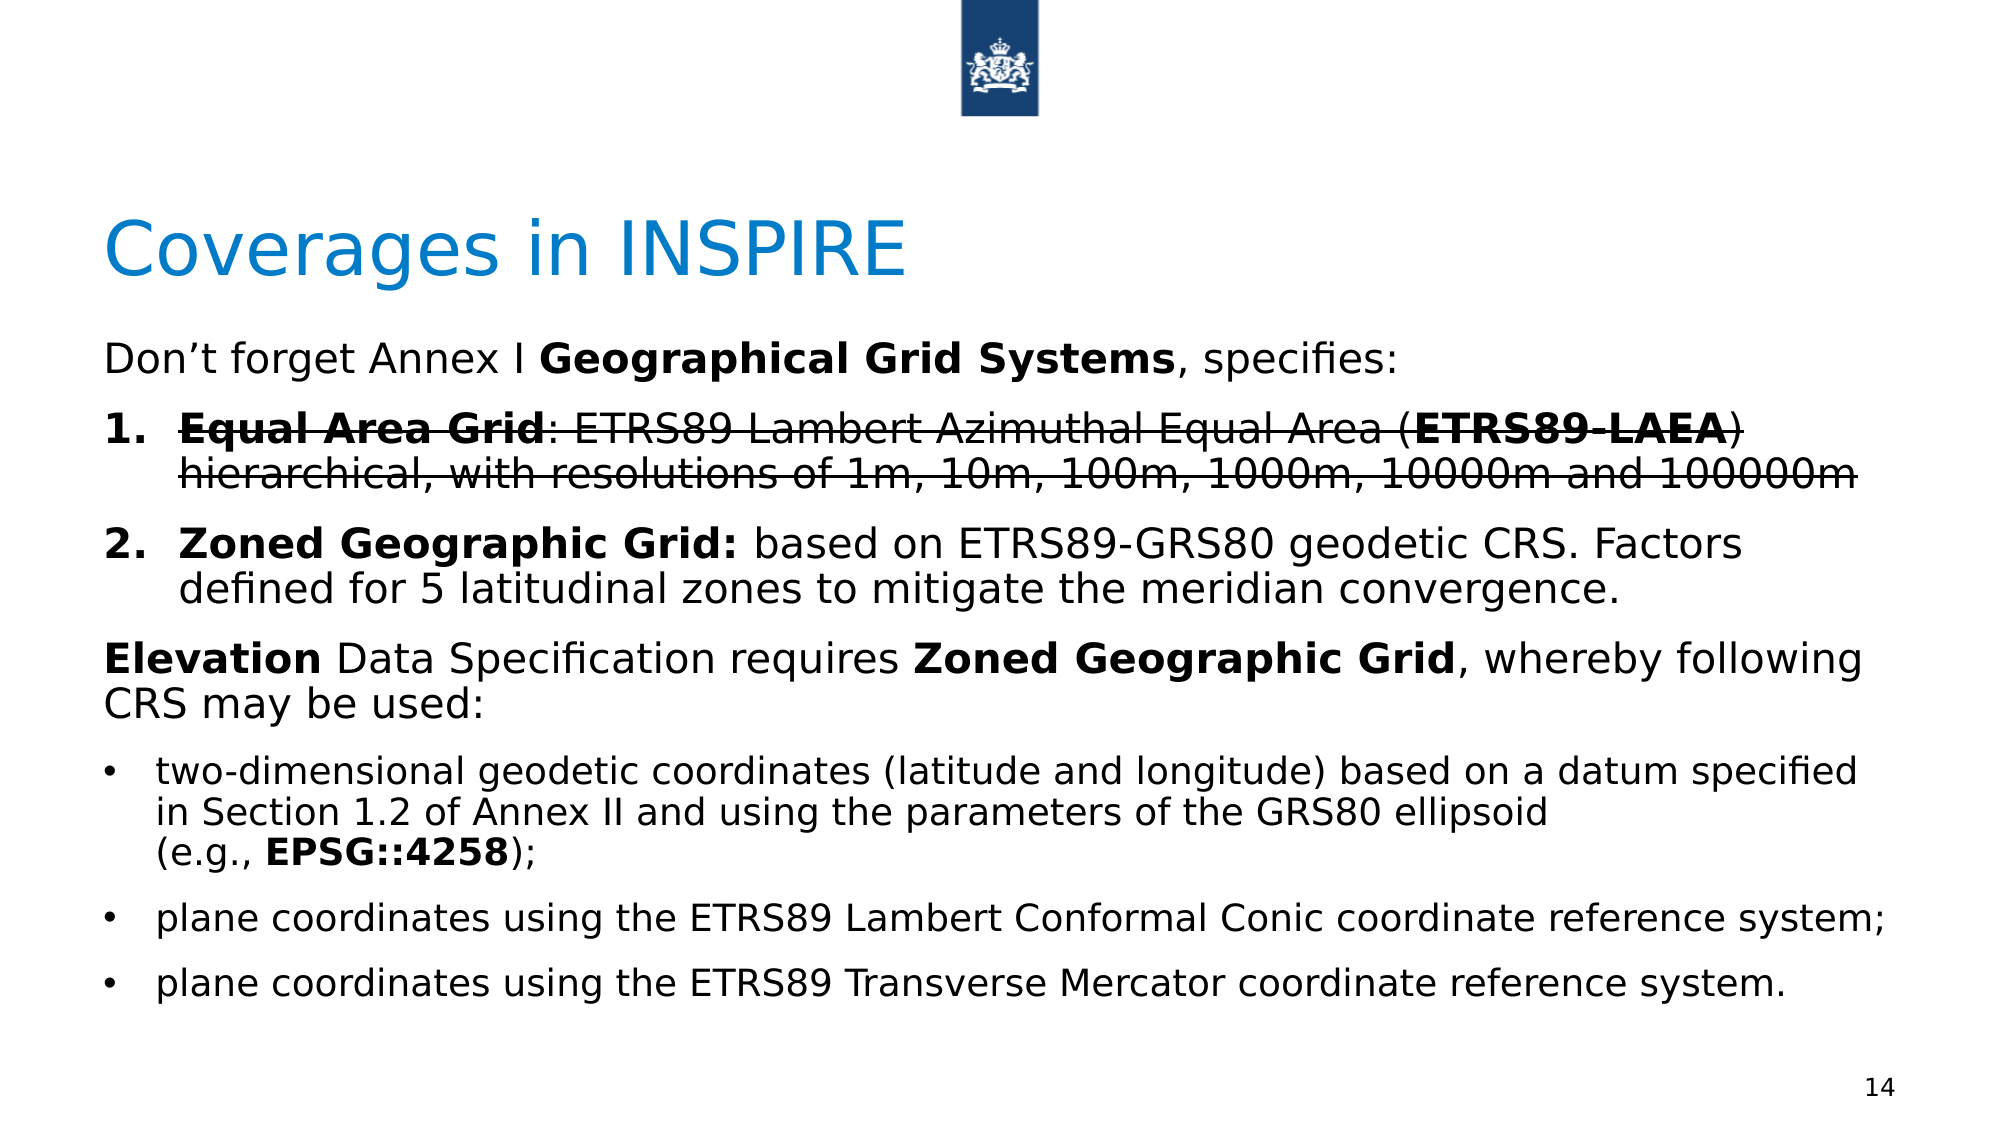

# Coverages in INSPIRE
Don’t forget Annex I Geographical Grid Systems, specifies:
Equal Area Grid: ETRS89 Lambert Azimuthal Equal Area (ETRS89-LAEA) hierarchical, with resolutions of 1m, 10m, 100m, 1000m, 10000m and 100000m
Zoned Geographic Grid: based on ETRS89-GRS80 geodetic CRS. Factors defined for 5 latitudinal zones to mitigate the meridian convergence.
Elevation Data Specification requires Zoned Geographic Grid, whereby following CRS may be used:
two-dimensional geodetic coordinates (latitude and longitude) based on a datum specified in Section 1.2 of Annex II and using the parameters of the GRS80 ellipsoid
(e.g., EPSG::4258);
plane coordinates using the ETRS89 Lambert Conformal Conic coordinate reference system;
plane coordinates using the ETRS89 Transverse Mercator coordinate reference system.

14